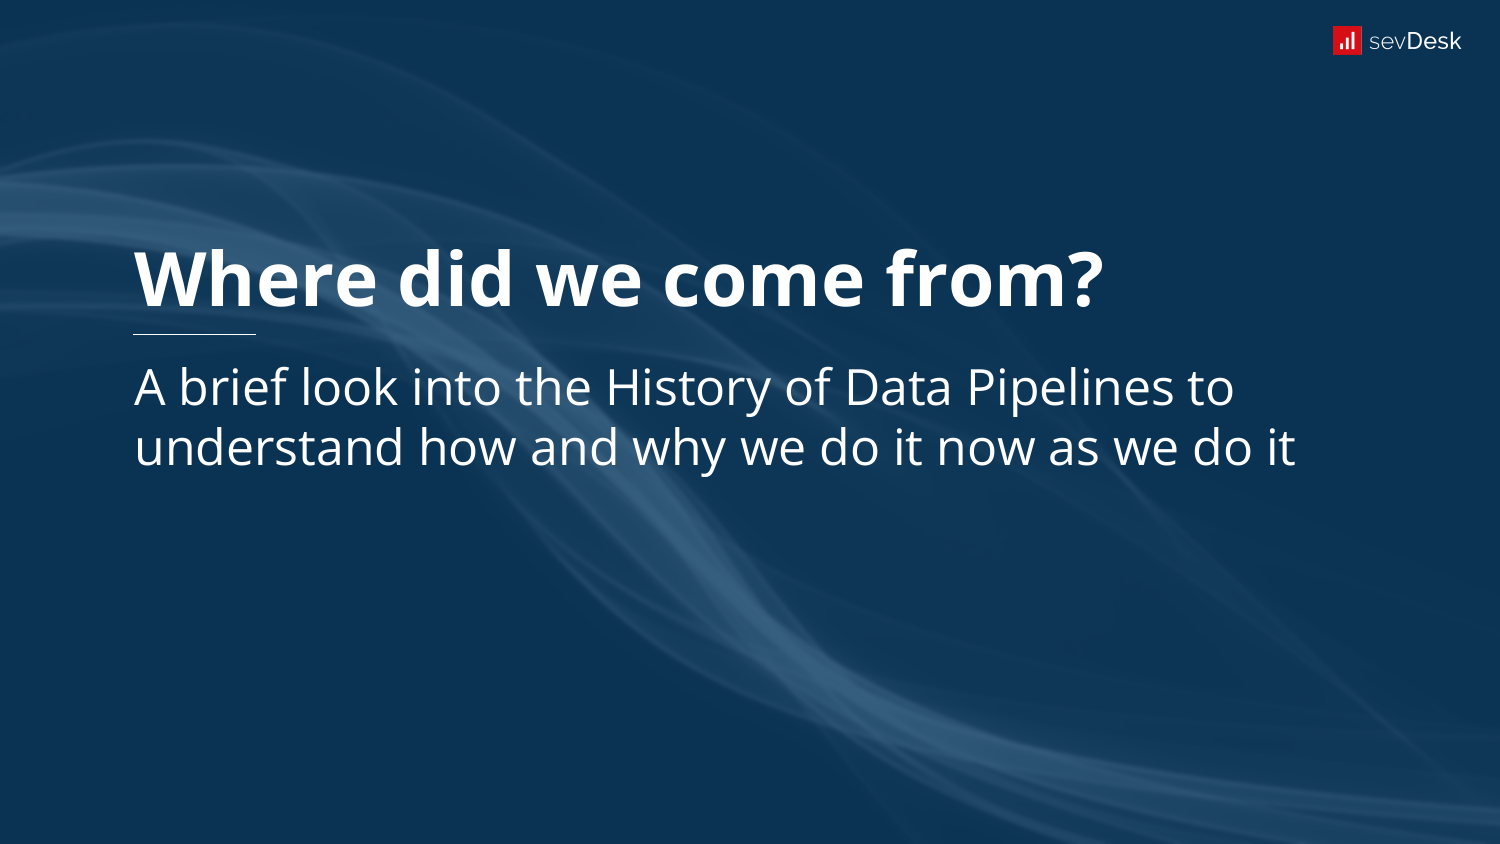

# Where did we come from?
A brief look into the History of Data Pipelines to understand how and why we do it now as we do it